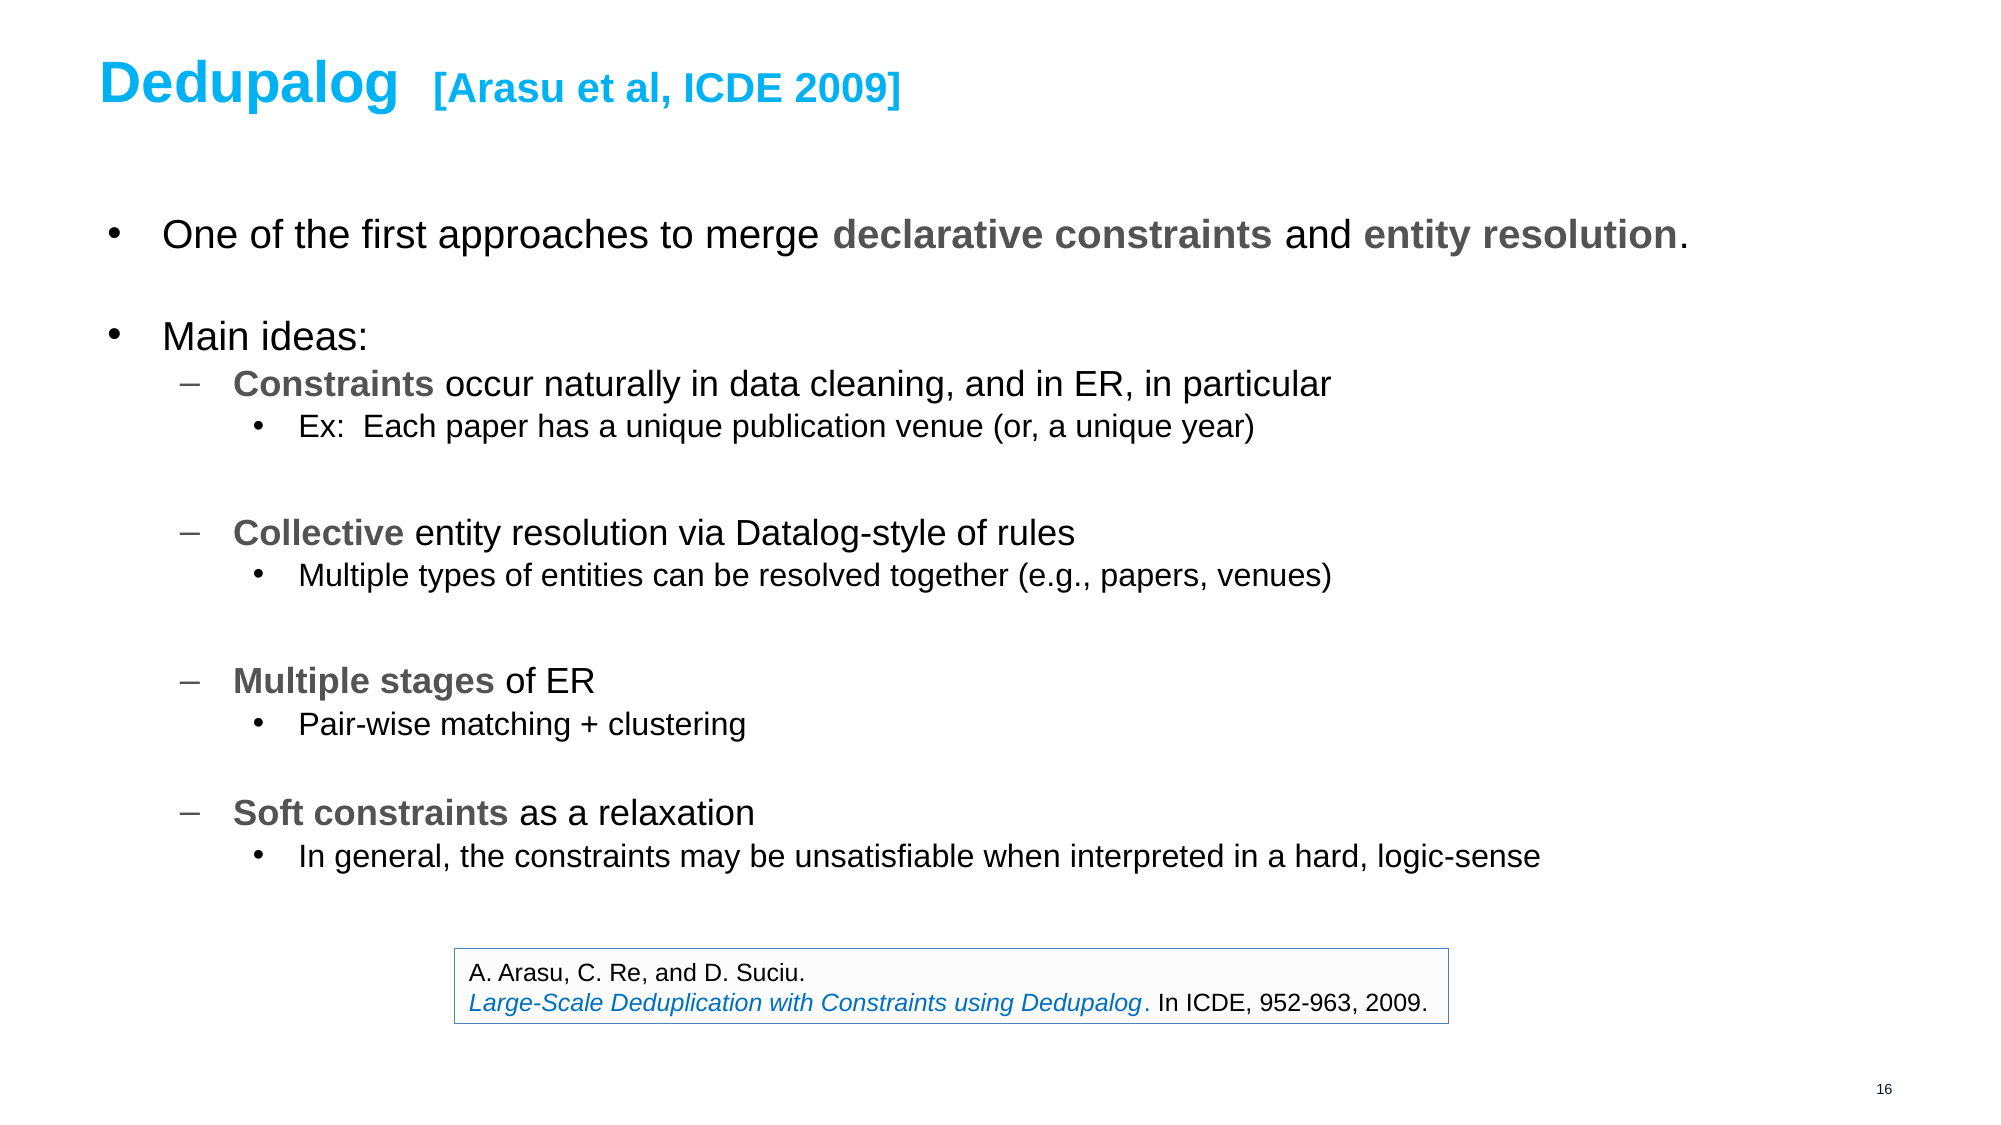

# Dedupalog  [Arasu et al, ICDE 2009]
One of the first approaches to merge declarative constraints and entity resolution.

Main ideas:
Constraints occur naturally in data cleaning, and in ER, in particular
Ex:  Each paper has a unique publication venue (or, a unique year)

Collective entity resolution via Datalog-style of rules
Multiple types of entities can be resolved together (e.g., papers, venues)

Multiple stages of ER
Pair-wise matching + clustering

Soft constraints as a relaxation
In general, the constraints may be unsatisfiable when interpreted in a hard, logic-sense

A. Arasu, C. Re, and D. Suciu.
Large-Scale Deduplication with Constraints using Dedupalog. In ICDE, 952-963, 2009.
16